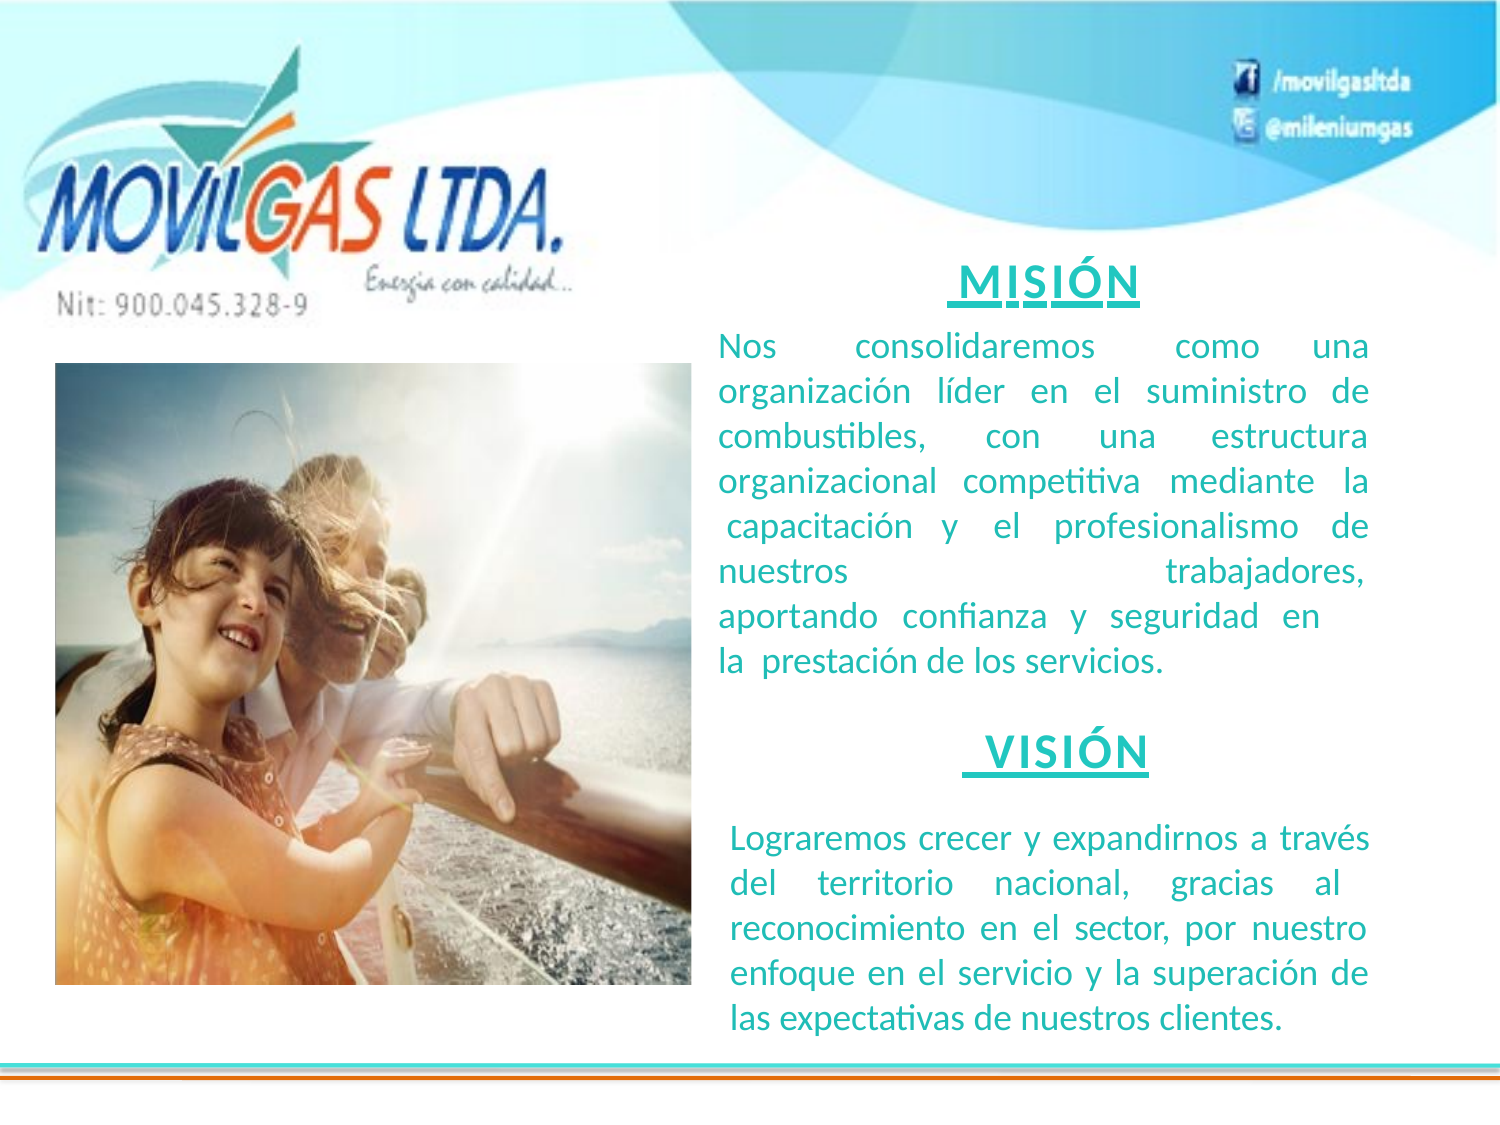

# MISIÓN
Nos
consolidaremos	como	una

organización	líder	en	el	suministro	de
combustibles,  organizacional  capacitación  nuestros
con	una
estructura
mediante	la
competitiva
y	el	profesionalismo	de
trabajadores,
aportando	confianza	y	seguridad	en	la  prestación de los servicios.

  VISIÓN
Lograremos crecer y expandirnos a través  del territorio nacional, gracias al  reconocimiento en el sector, por nuestro  enfoque en el servicio y la superación de  las expectativas de nuestros clientes.